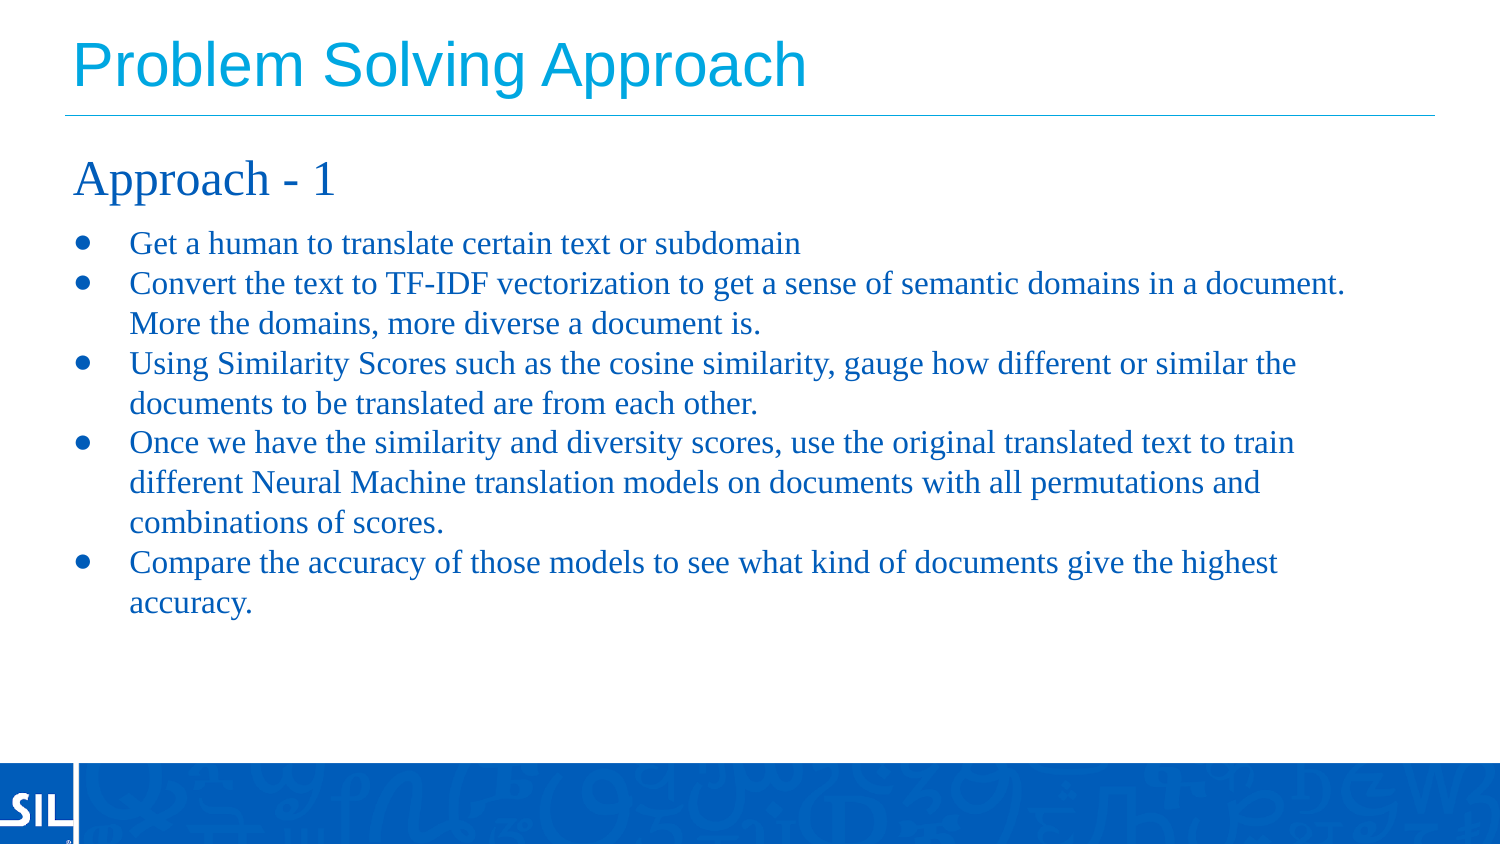

# Problem Solving Approach
Approach - 1
Get a human to translate certain text or subdomain
Convert the text to TF-IDF vectorization to get a sense of semantic domains in a document. More the domains, more diverse a document is.
Using Similarity Scores such as the cosine similarity, gauge how different or similar the documents to be translated are from each other.
Once we have the similarity and diversity scores, use the original translated text to train different Neural Machine translation models on documents with all permutations and combinations of scores.
Compare the accuracy of those models to see what kind of documents give the highest accuracy.